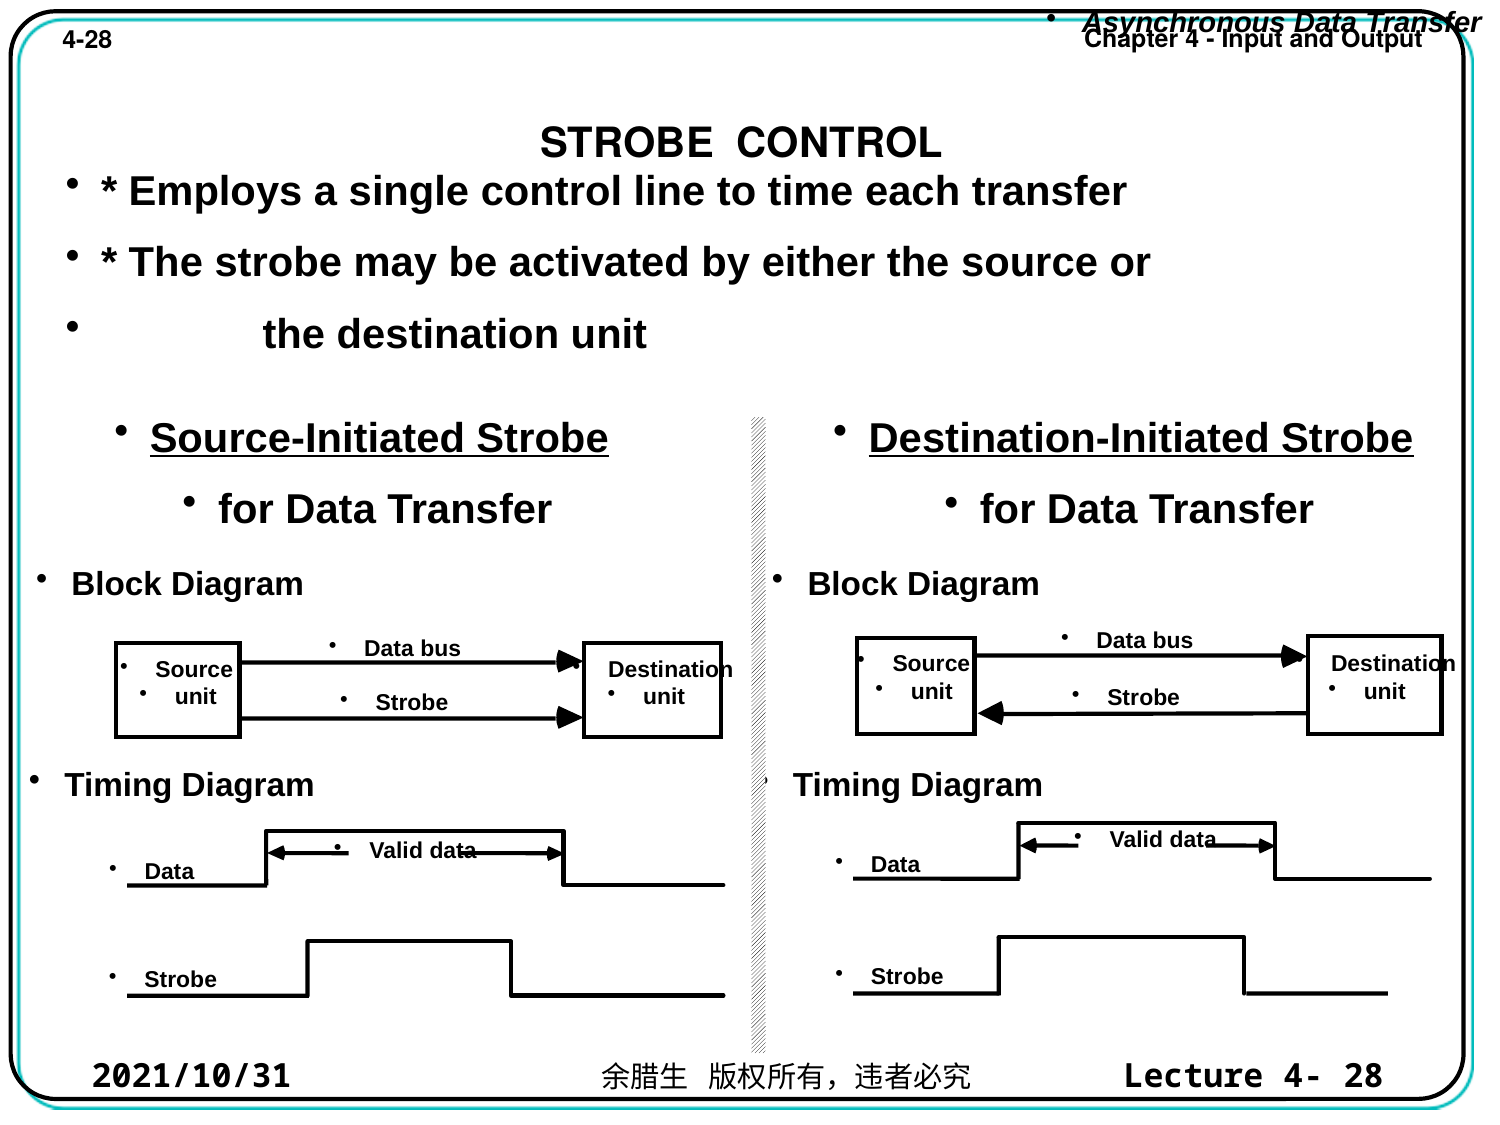

Asynchronous Data Transfer
# STROBE  CONTROL
* Employs a single control line to time each transfer
* The strobe may be activated by either the source or
	 the destination unit
Source-Initiated Strobe
for Data Transfer
Destination-Initiated Strobe
for Data Transfer

Block Diagram
Block Diagram
Data bus
Data bus

Source

Destination

Source

Destination

unit
unit
unit
unit
Strobe
Strobe

Timing Diagram
Timing Diagram

Valid data

Valid data

Data
Data

Strobe
Strobe

2021/10/31
Lecture 4- 28